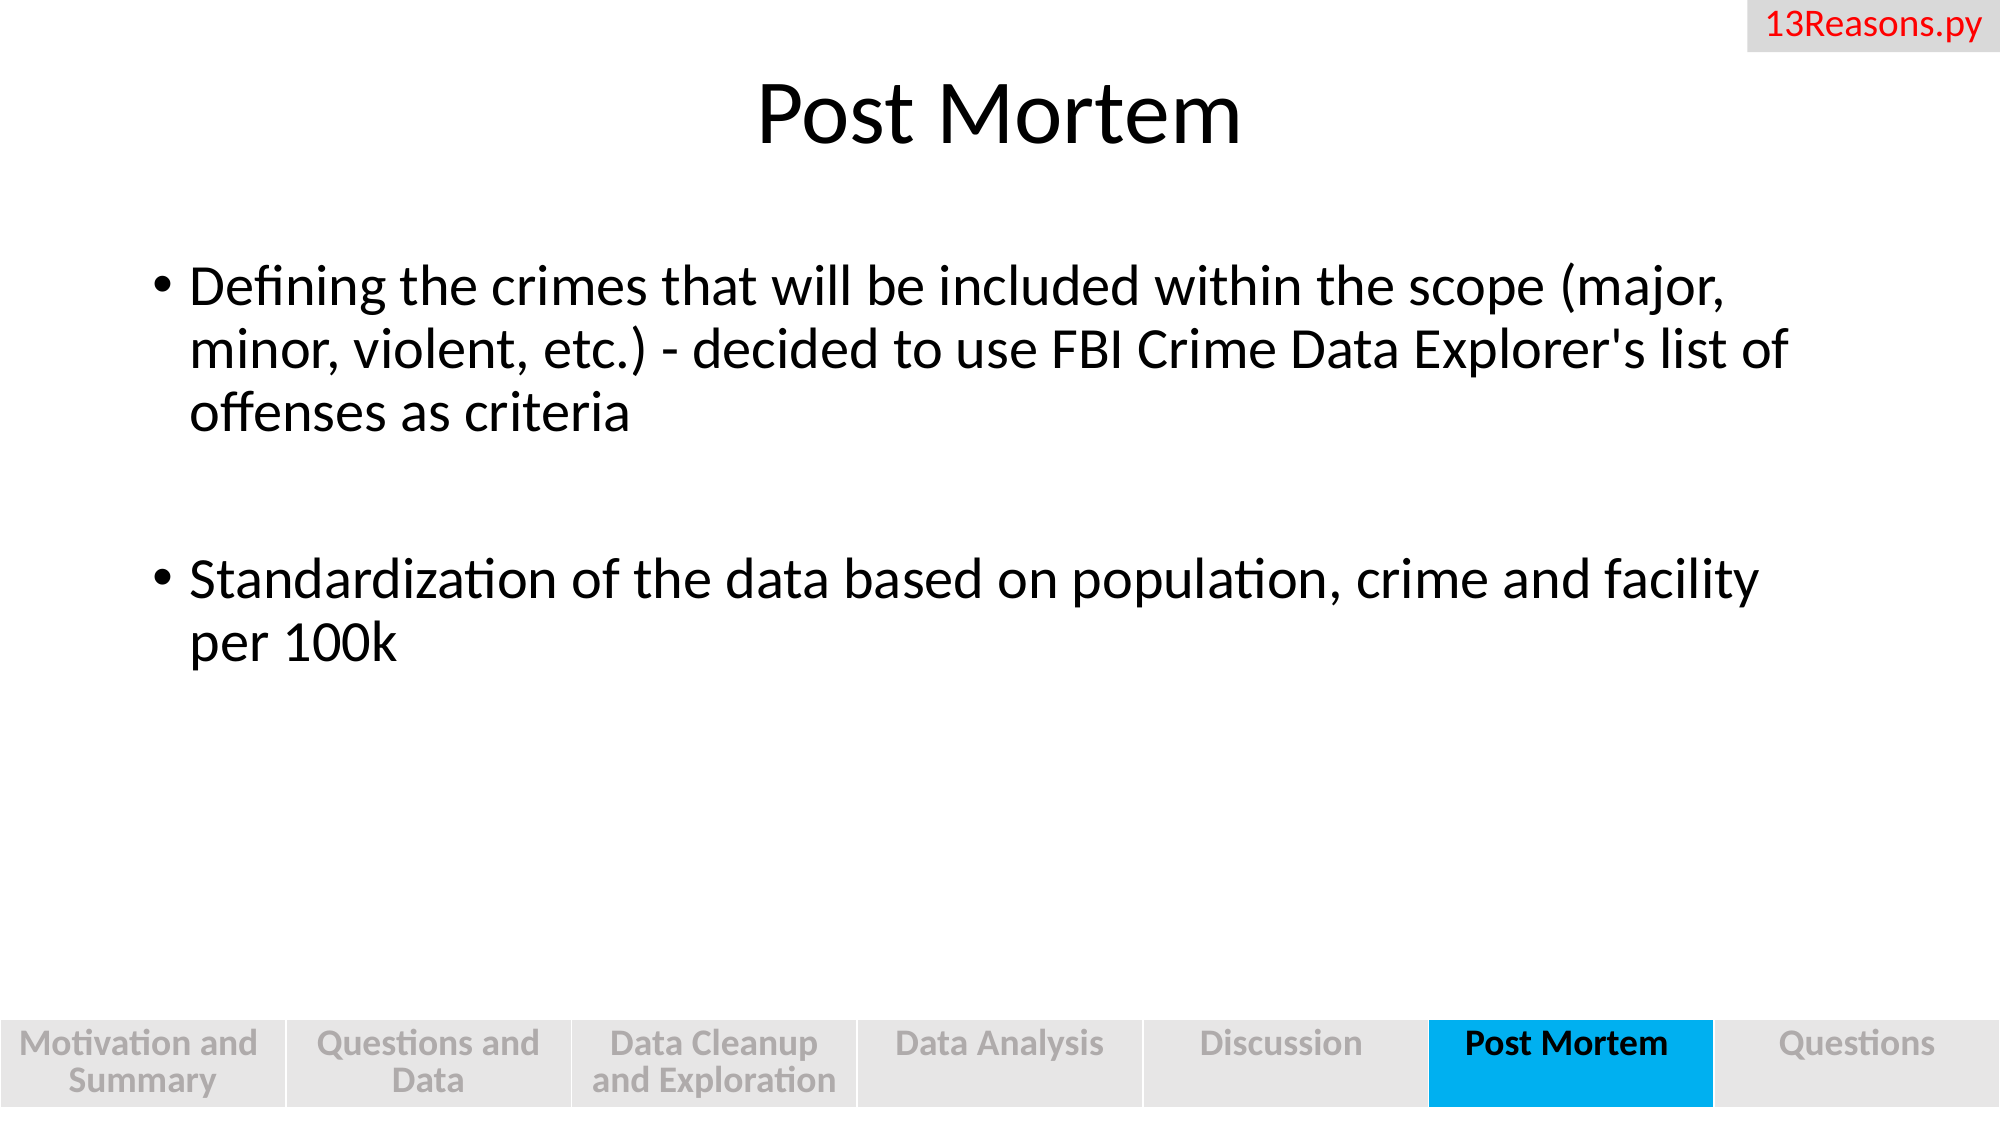

13Reasons.py
# Post Mortem

Defining the crimes that will be included within the scope (major, minor, violent, etc.) - decided to use FBI Crime Data Explorer's list of offenses as criteria

Standardization of the data based on population, crime and facility per 100k

| Motivation and Summary | Questions and Data | Data Cleanup and Exploration | Data Analysis | Discussion | Post Mortem | Questions |
| --- | --- | --- | --- | --- | --- | --- |